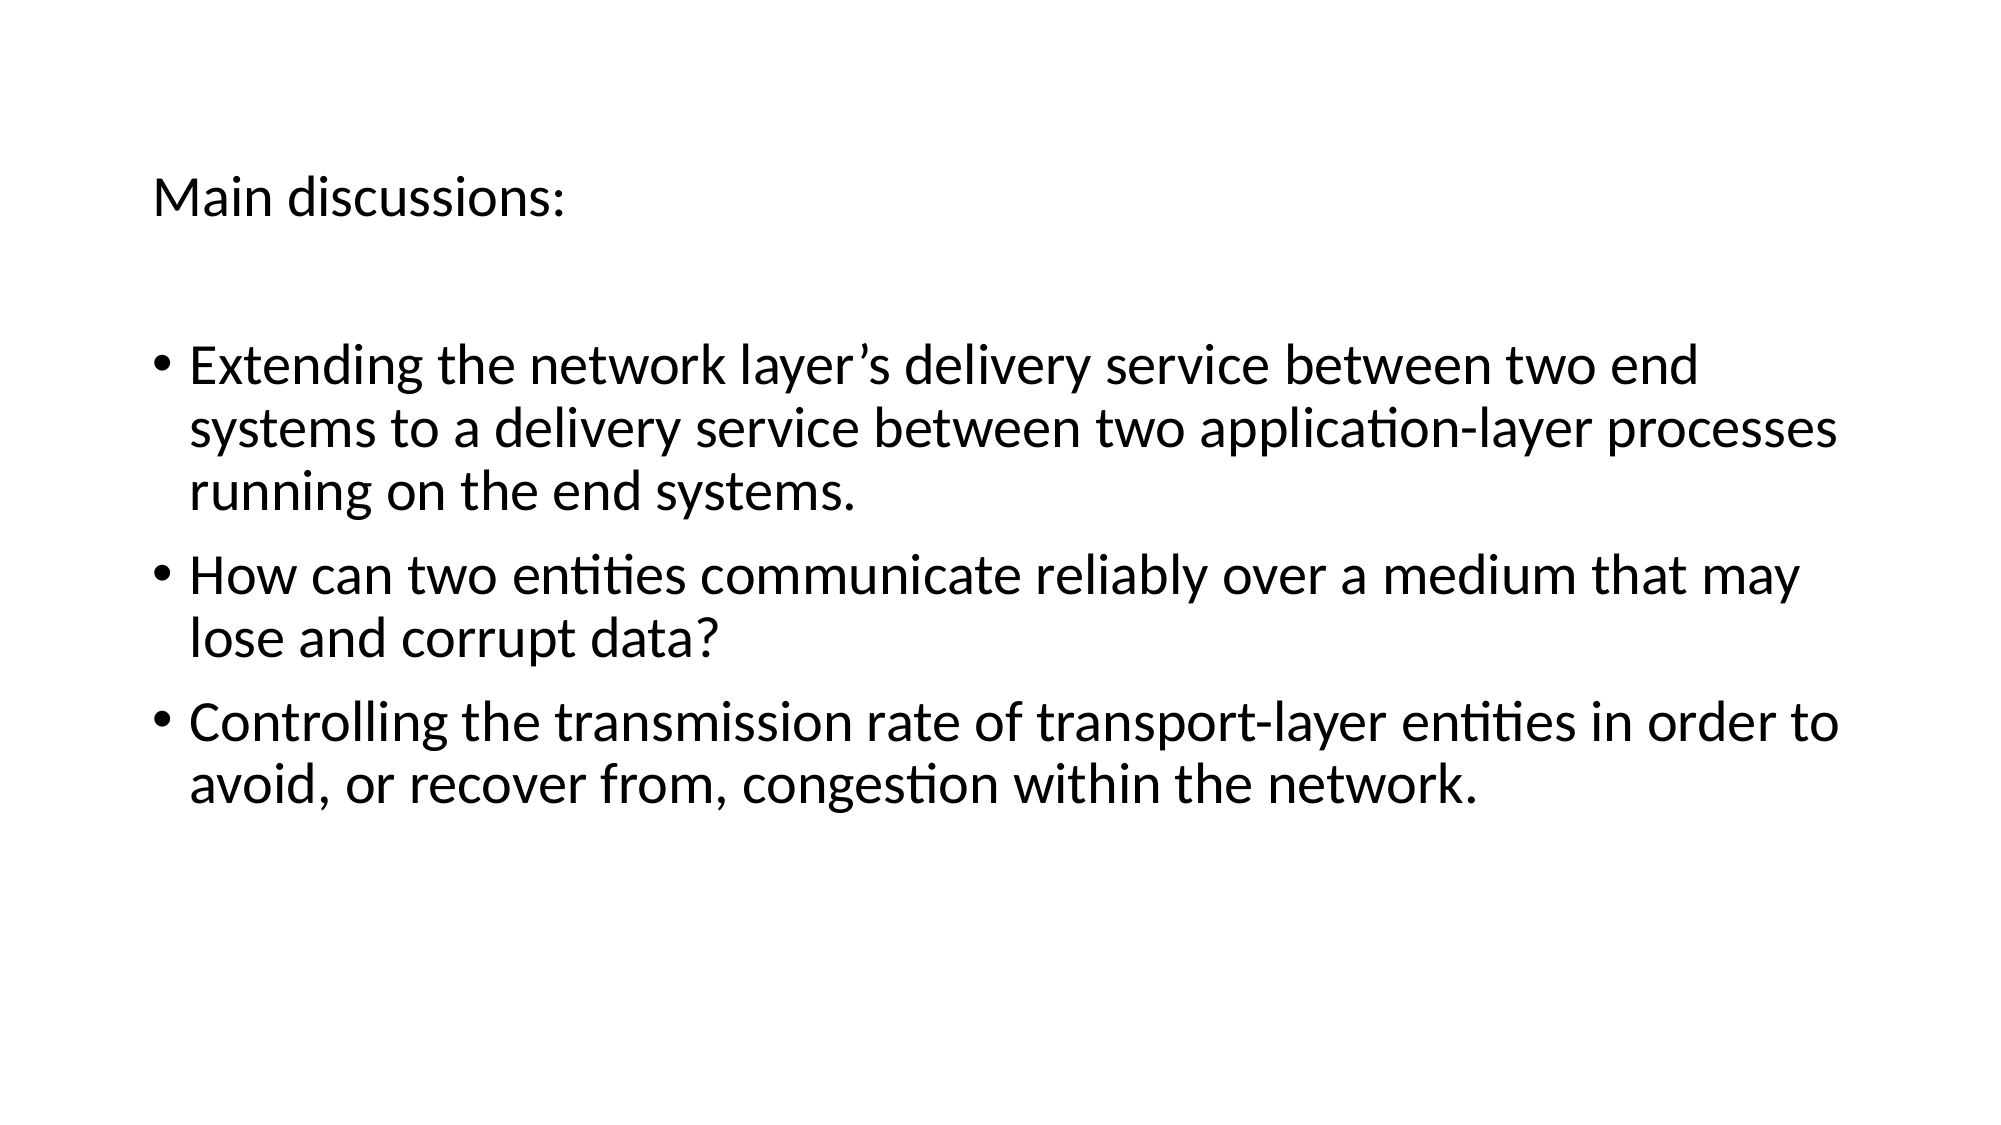

Main discussions:

Extending the network layer’s delivery service between two end systems to a delivery service between two application-layer processes running on the end systems.
How can two entities communicate reliably over a medium that may lose and corrupt data?
Controlling the transmission rate of transport-layer entities in order to avoid, or recover from, congestion within the network.